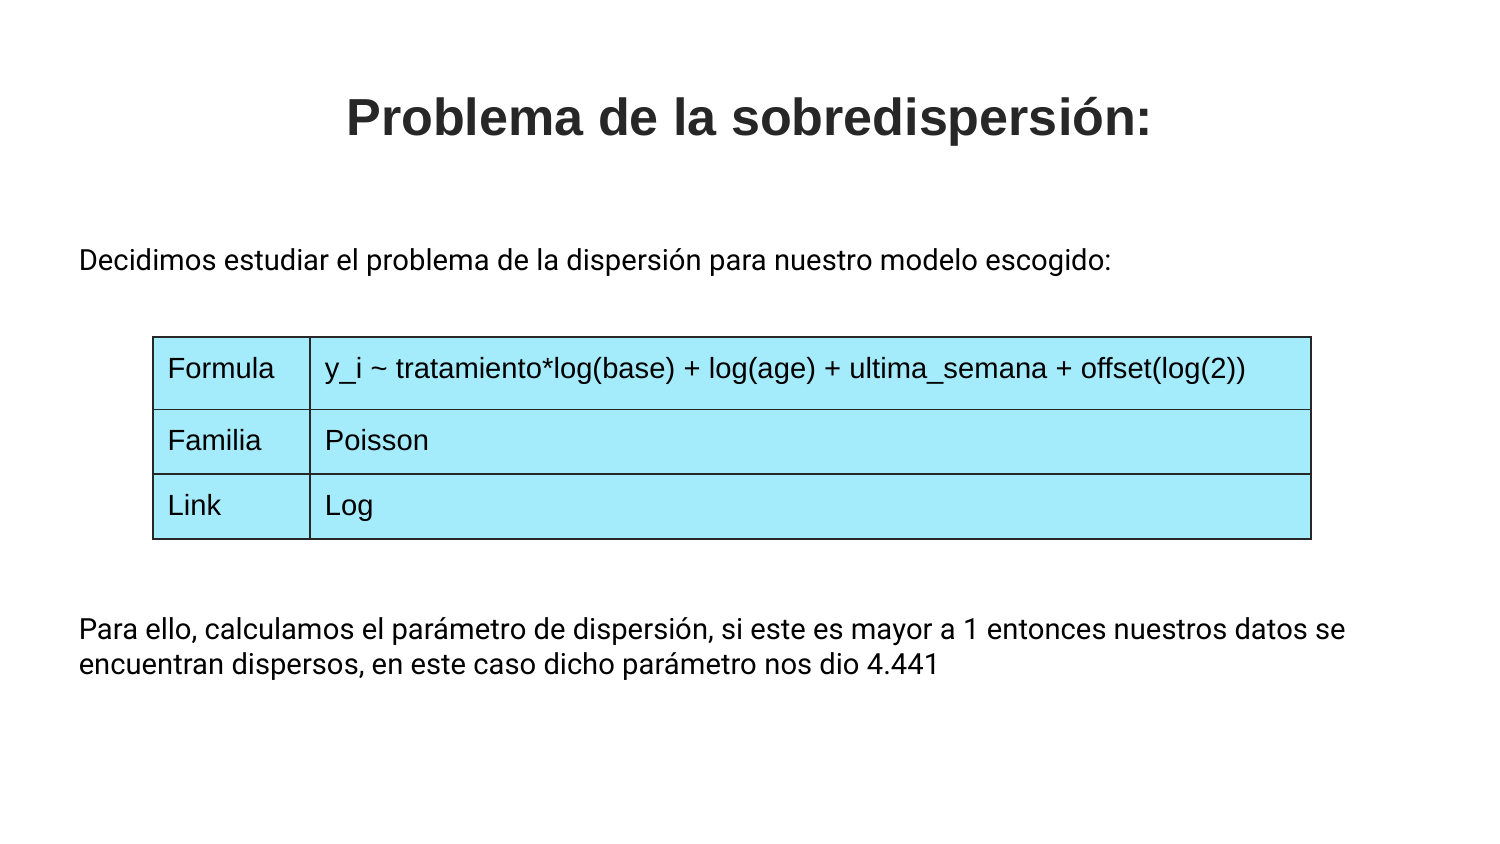

# Problema de la sobredispersión:
Decidimos estudiar el problema de la dispersión para nuestro modelo escogido:

| Formula | y\_i ~ tratamiento\*log(base) + log(age) + ultima\_semana + offset(log(2)) |
| --- | --- |
| Familia | Poisson |
| Link | Log |
Para ello, calculamos el parámetro de dispersión, si este es mayor a 1 entonces nuestros datos se encuentran dispersos, en este caso dicho parámetro nos dio 4.441